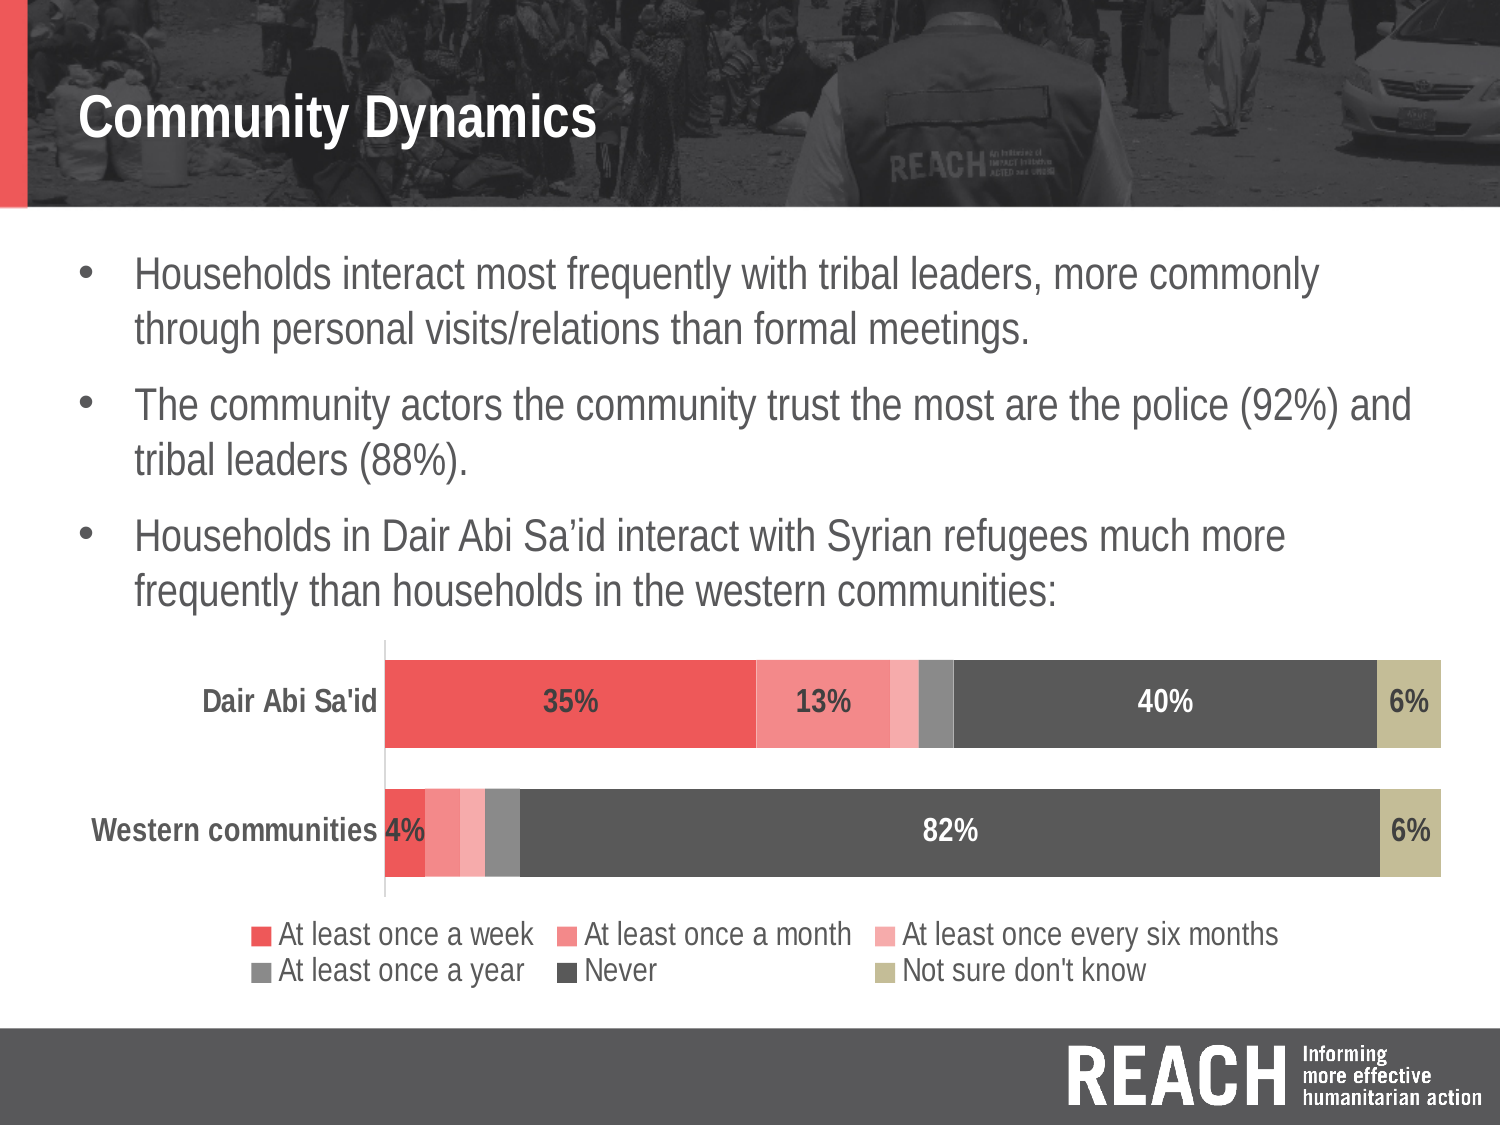

# Community Dynamics
Households interact most frequently with tribal leaders, more commonly through personal visits/relations than formal meetings.
The community actors the community trust the most are the police (92%) and tribal leaders (88%).
Households in Dair Abi Sa’id interact with Syrian refugees much more frequently than households in the western communities:

### Chart

| Category | At least once a week | At least once a month | At least once every six months | At least once a year | Never | Not sure don't know |
|---|---|---|---|---|---|---|
| Western communities | 0.038 | 0.033 | 0.024 | 0.033 | 0.815 | 0.057 |
| Dair Abi Sa'id | 0.35 | 0.126 | 0.027 | 0.033 | 0.399 | 0.06 |